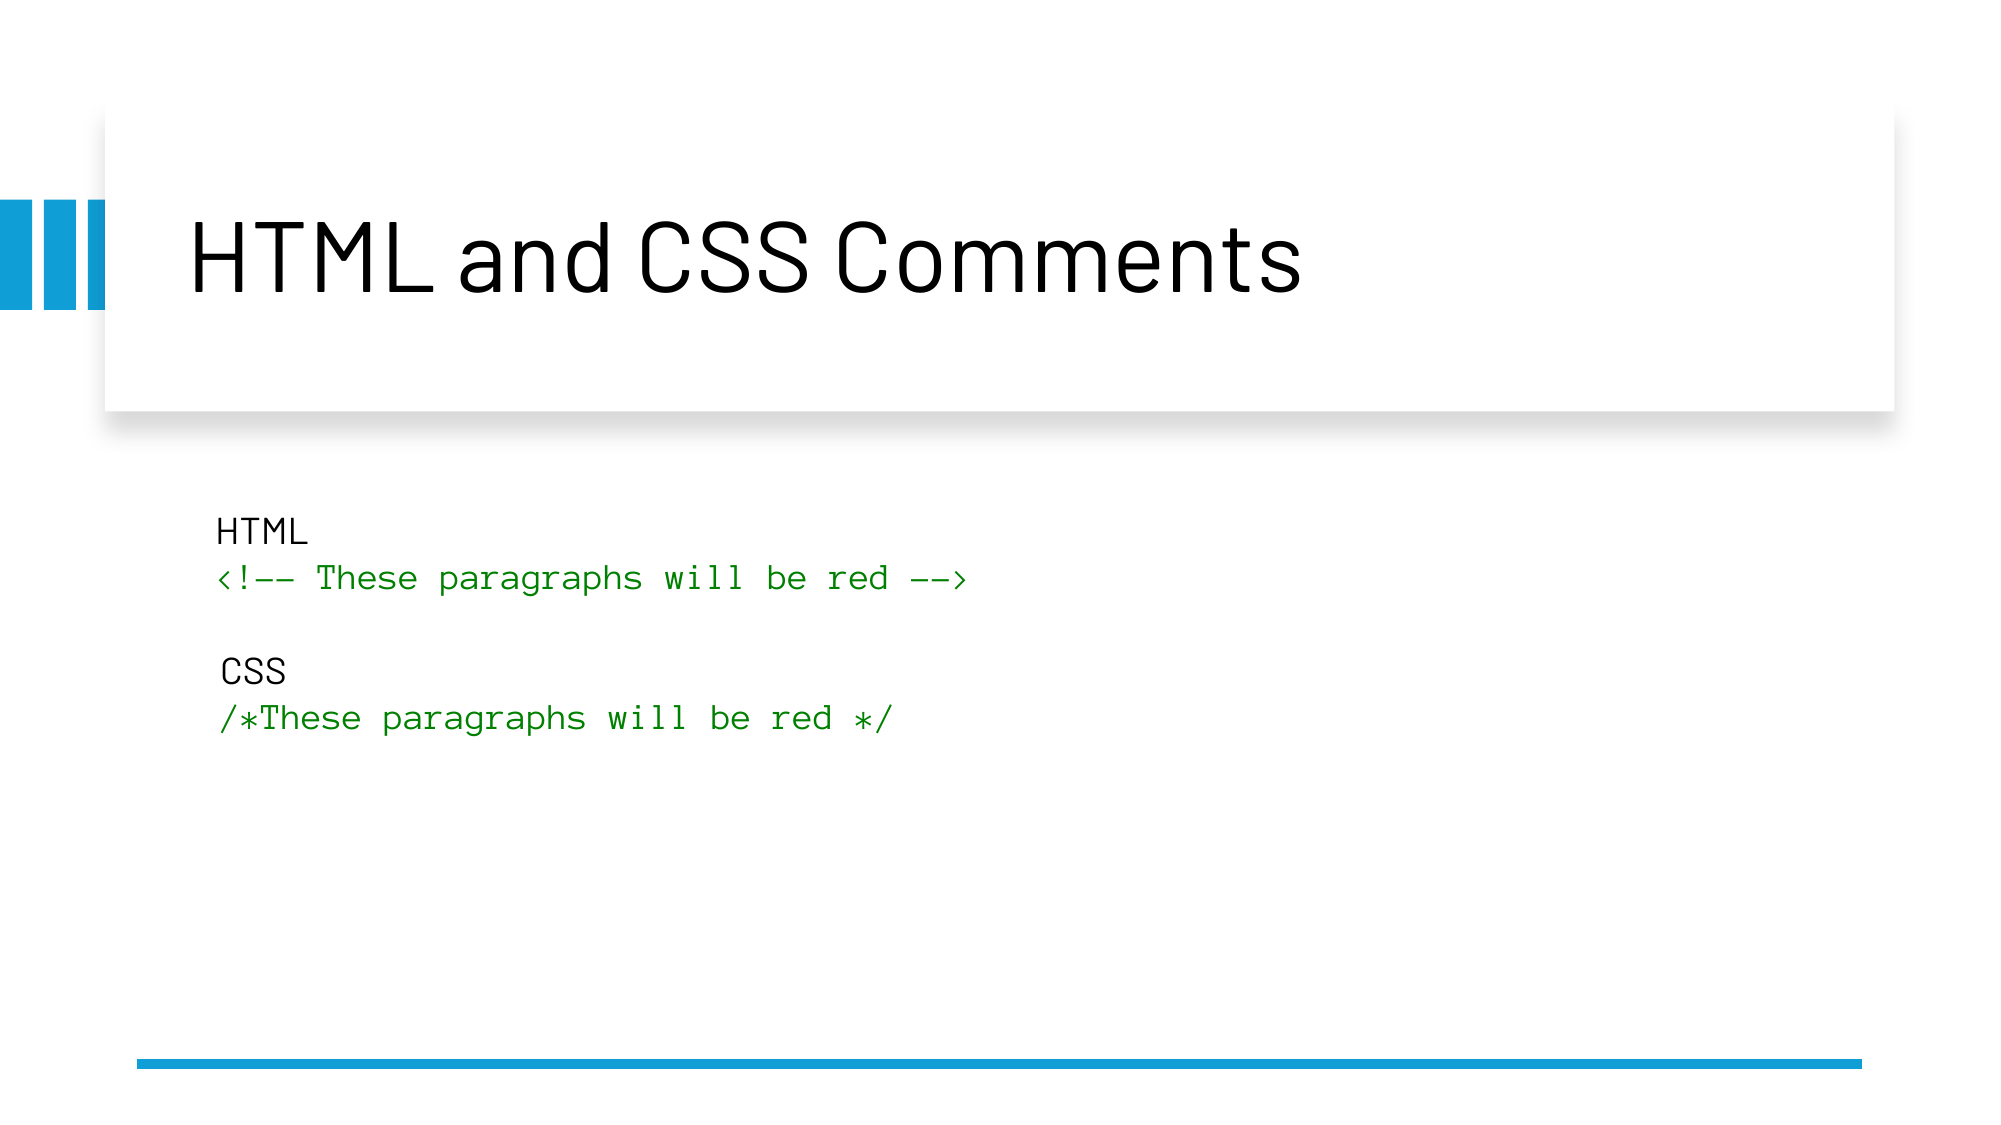

HTML and CSS Comments

HTML
<!-- These paragraphs will be red -->

CSS
/*These paragraphs will be red */